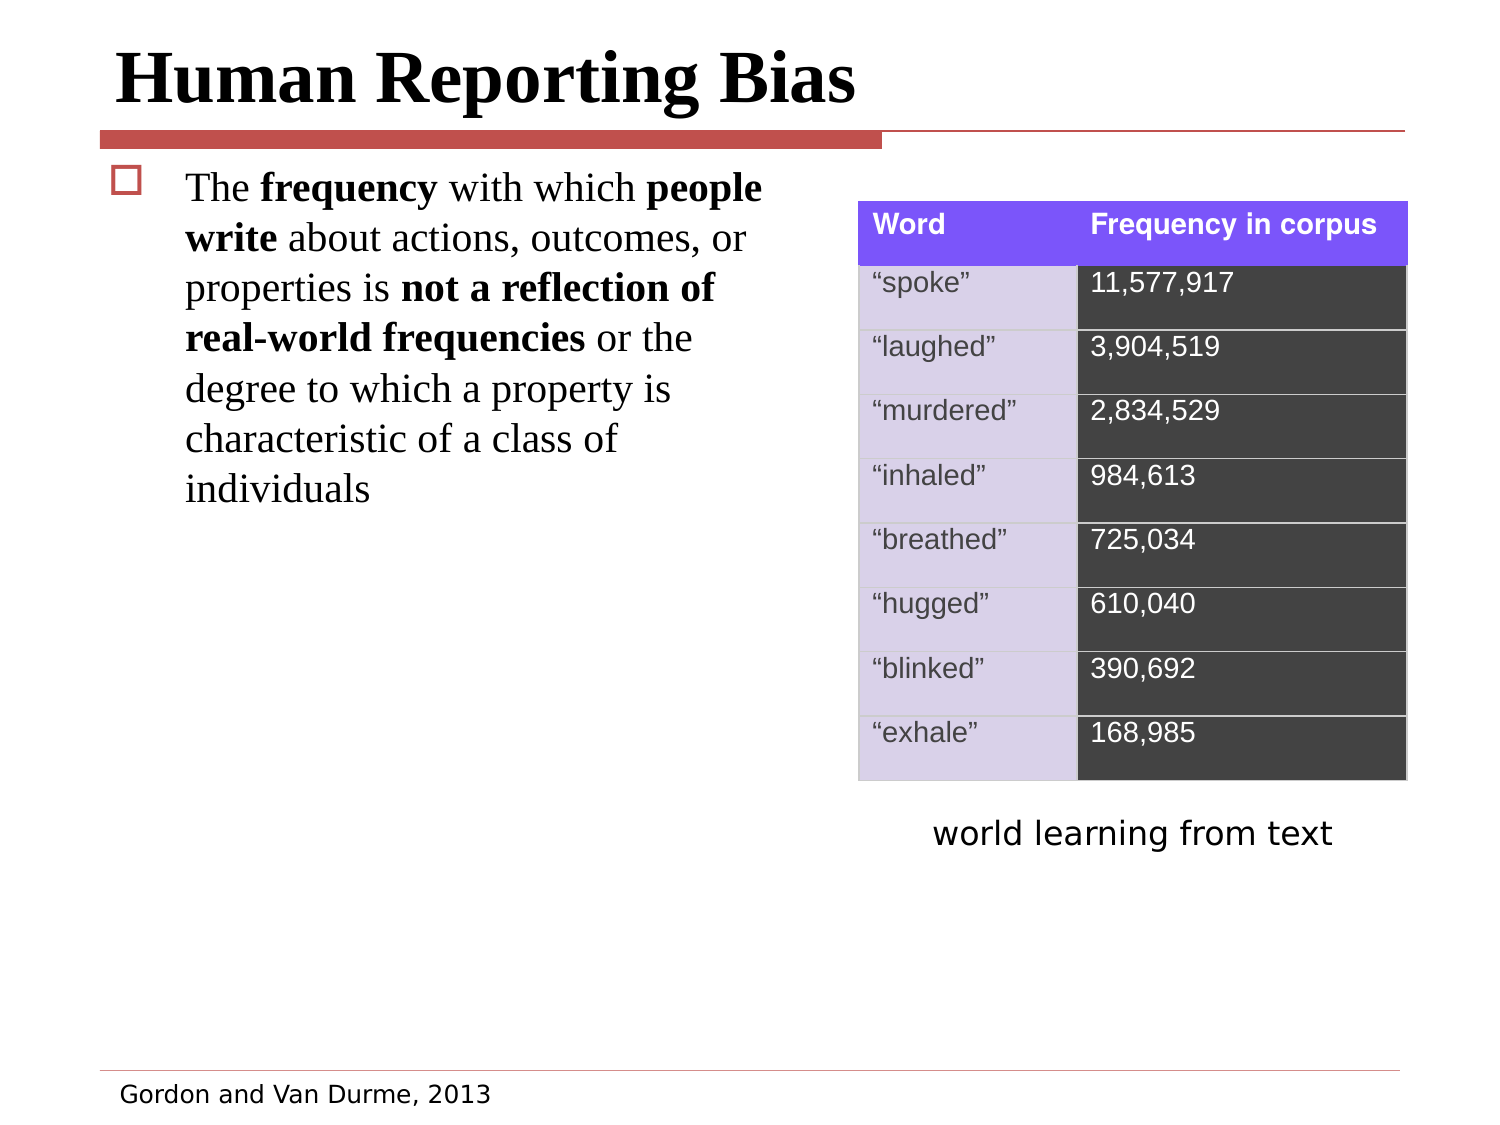

# Human Reporting Bias
The frequency with which people write about actions, outcomes, or properties is not a reflection of real-world frequencies or the degree to which a property is characteristic of a class of individuals

| Word | Frequency in corpus |
| --- | --- |
| “spoke” | 11,577,917 |
| “laughed” | 3,904,519 |
| “murdered” | 2,834,529 |
| “inhaled” | 984,613 |
| “breathed” | 725,034 |
| “hugged” | 610,040 |
| “blinked” | 390,692 |
| “exhale” | 168,985 |
world learning from text
Gordon and Van Durme, 2013